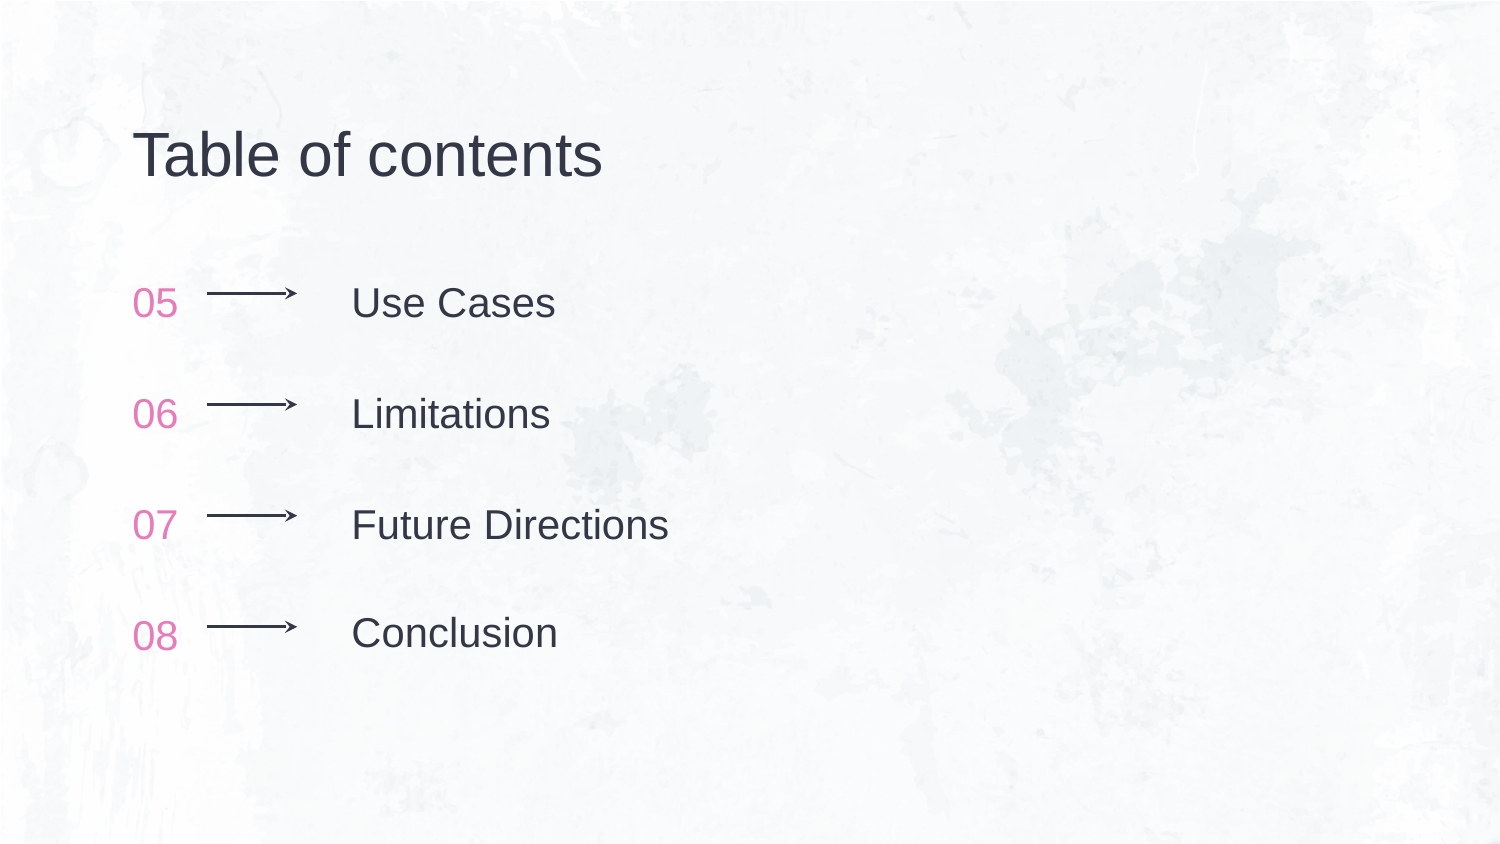

Table of contents
# 05
Use Cases
06
Limitations
07
Future Directions
08
Conclusion